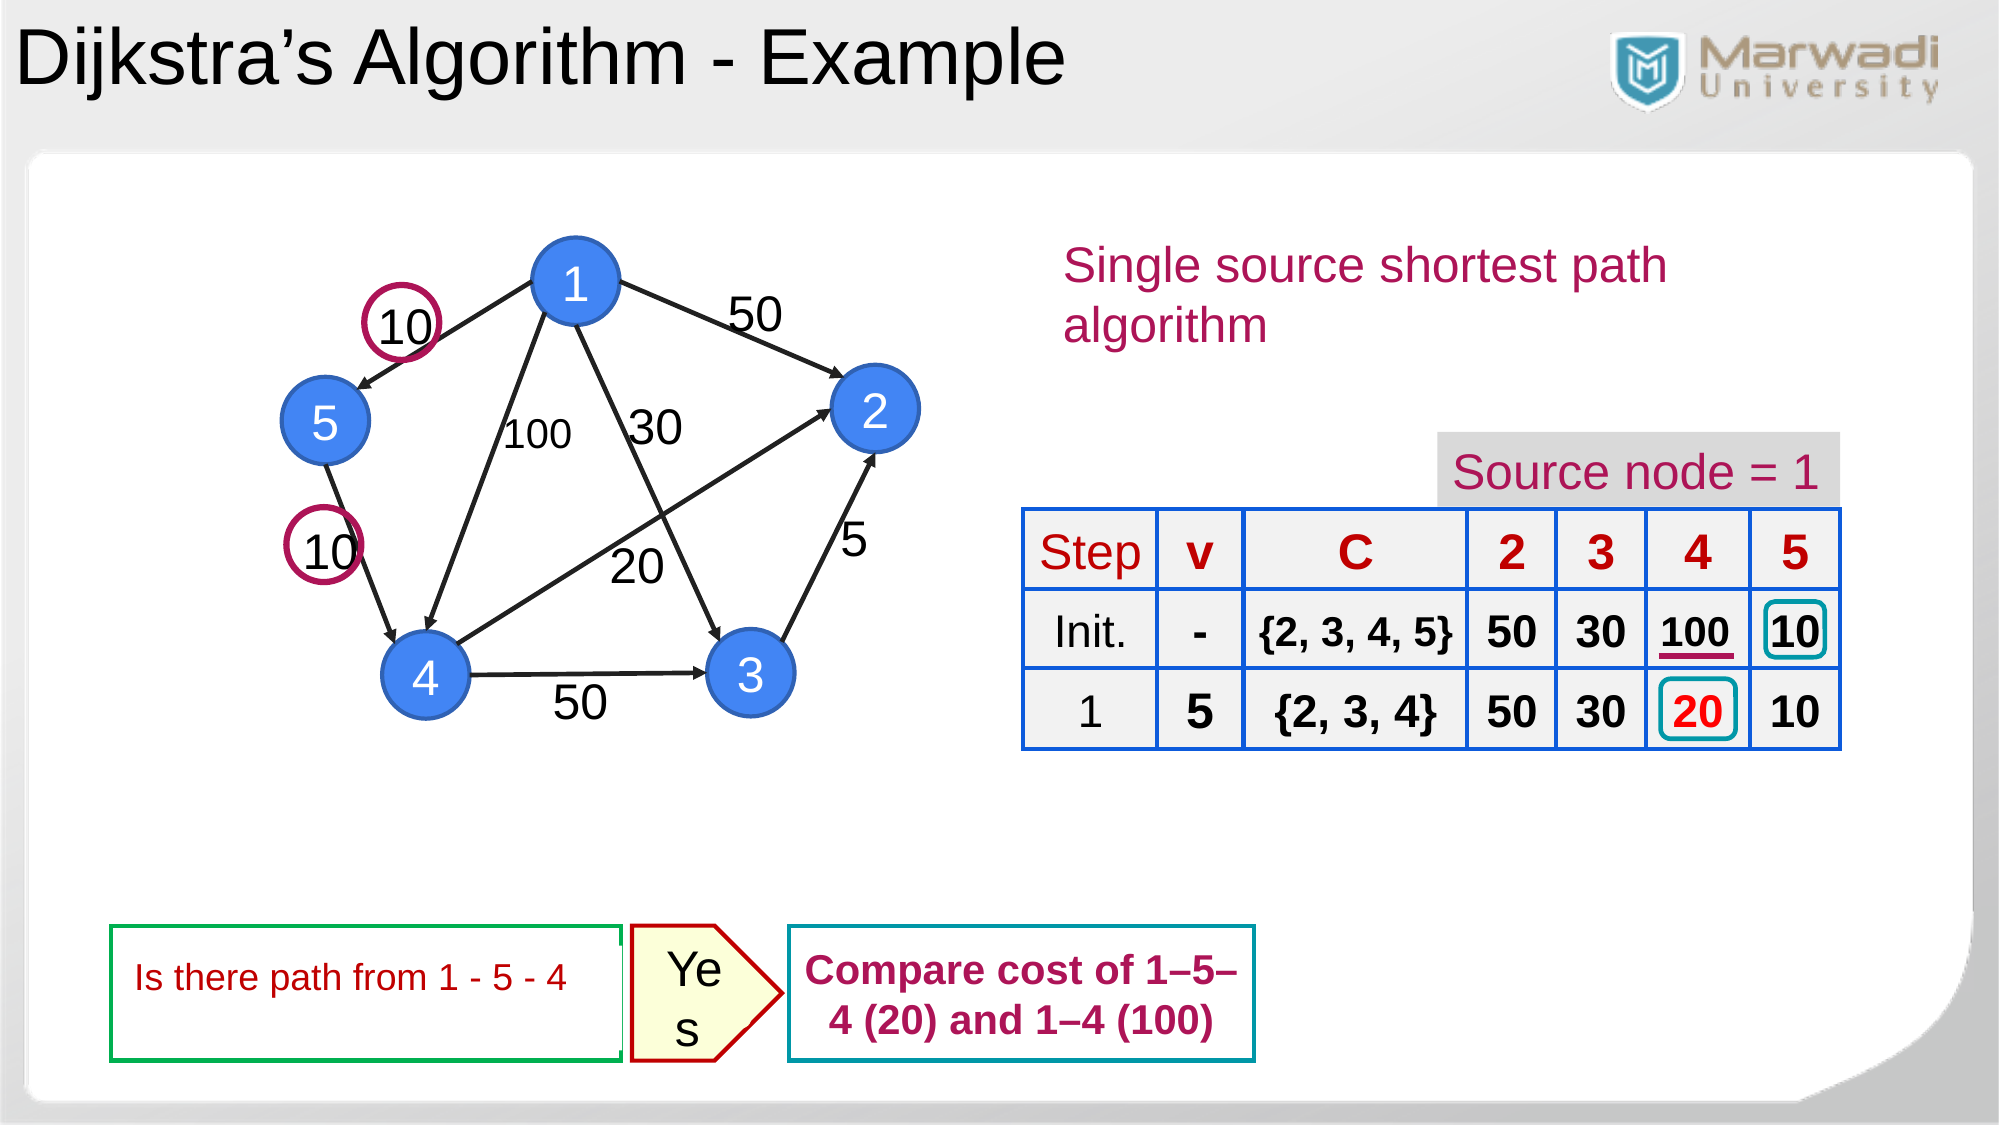

Dijkstra’s Algorithm - Example
Single source shortest path algorithm
1
50

10
2
5
30
100
Source node = 1
5

Step
v
C
2
3
4
5
10
20
Init.
-
{2, 3, 4, 5}
50
30
100
10

3
4
50
1
5
{2, 3, 4}
50
30
20
10

Is there path from 1 - 5 - 2
No
Compare cost of 1–5–4 (20) and 1–4 (100)
Is there path from 1 - 5 - 4

Yes
Is there path from 1 - 5 - 3